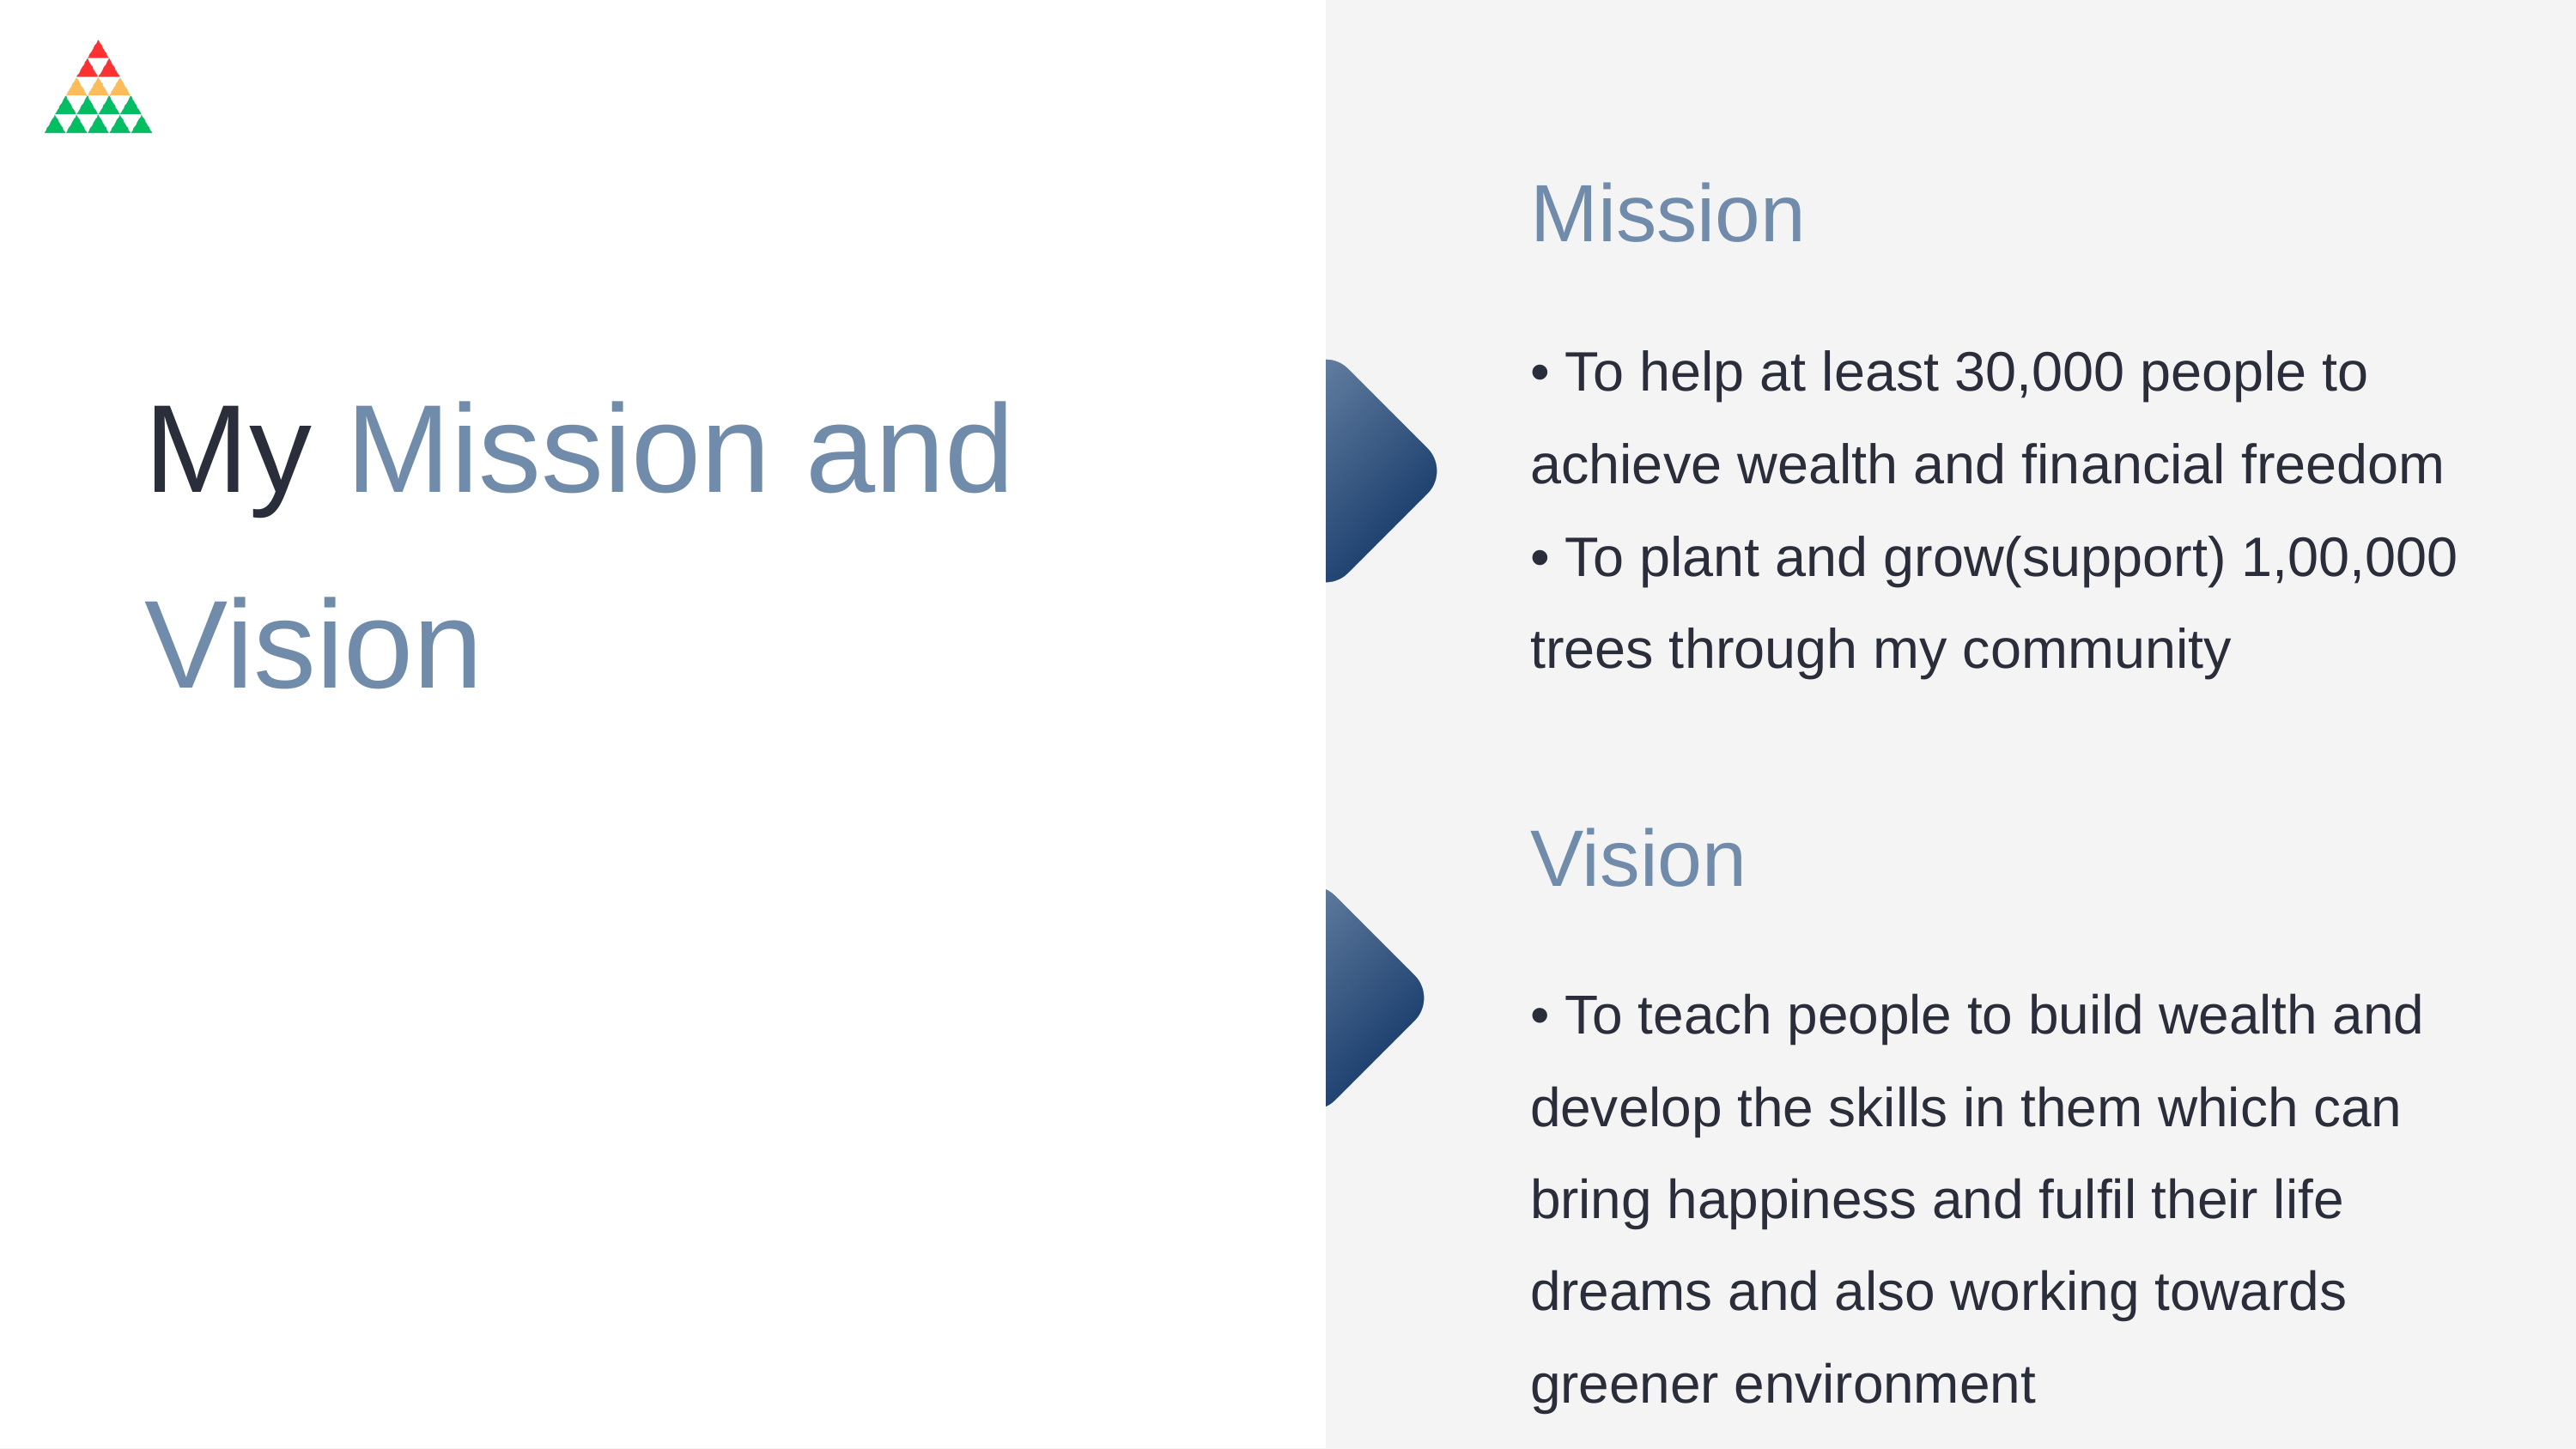

Mission
• To help at least 30,000 people to achieve wealth and financial freedom
• To plant and grow(support) 1,00,000 trees through my community

My Mission and Vision

Vision
• To teach people to build wealth and develop the skills in them which can bring happiness and fulfil their life dreams and also working towards greener environment